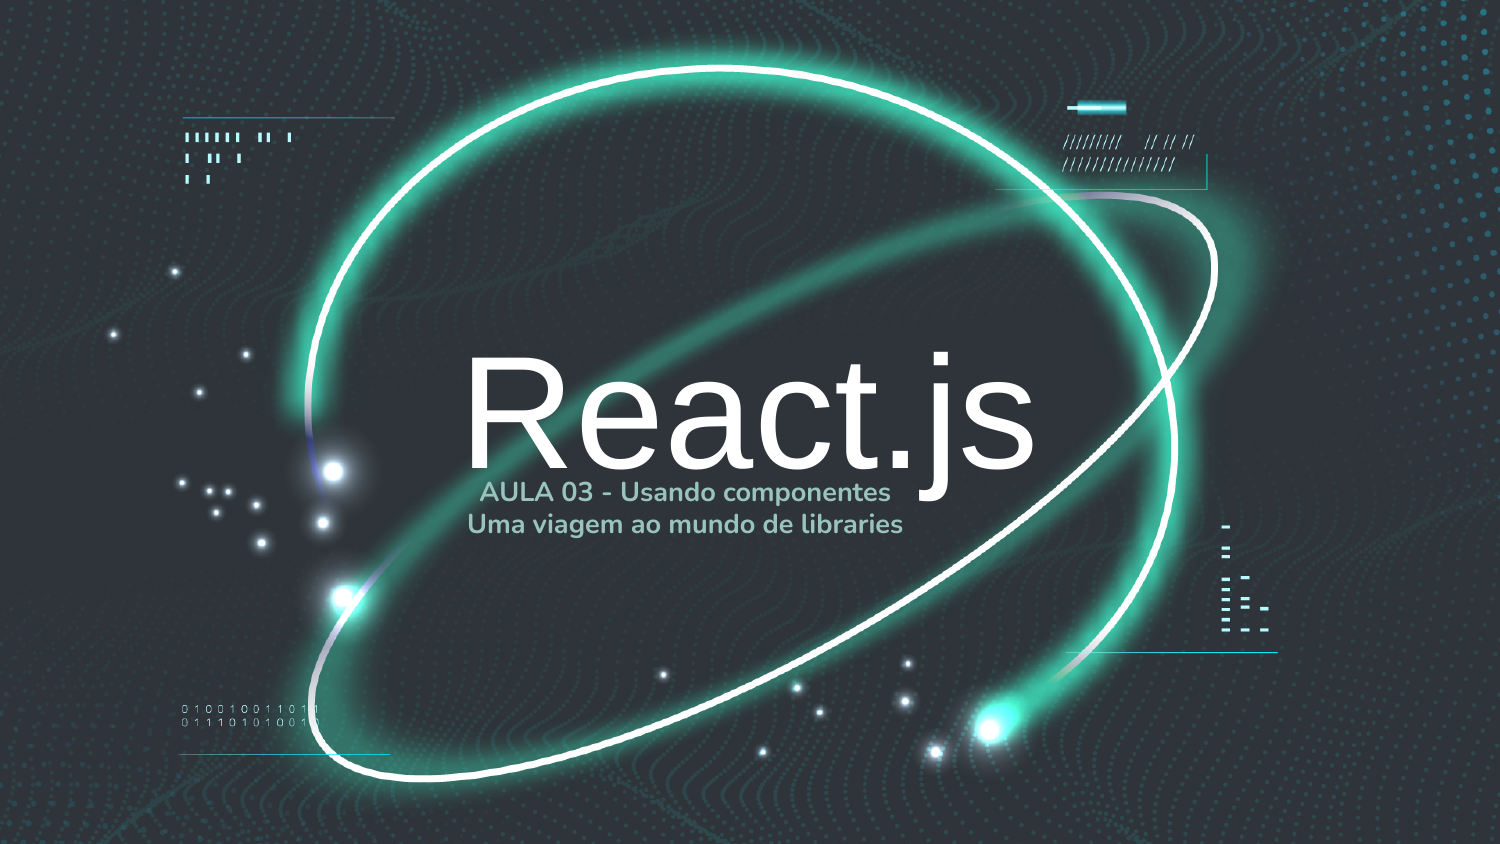

React.js
AULA 03 - Usando componentes Uma viagem ao mundo de libraries